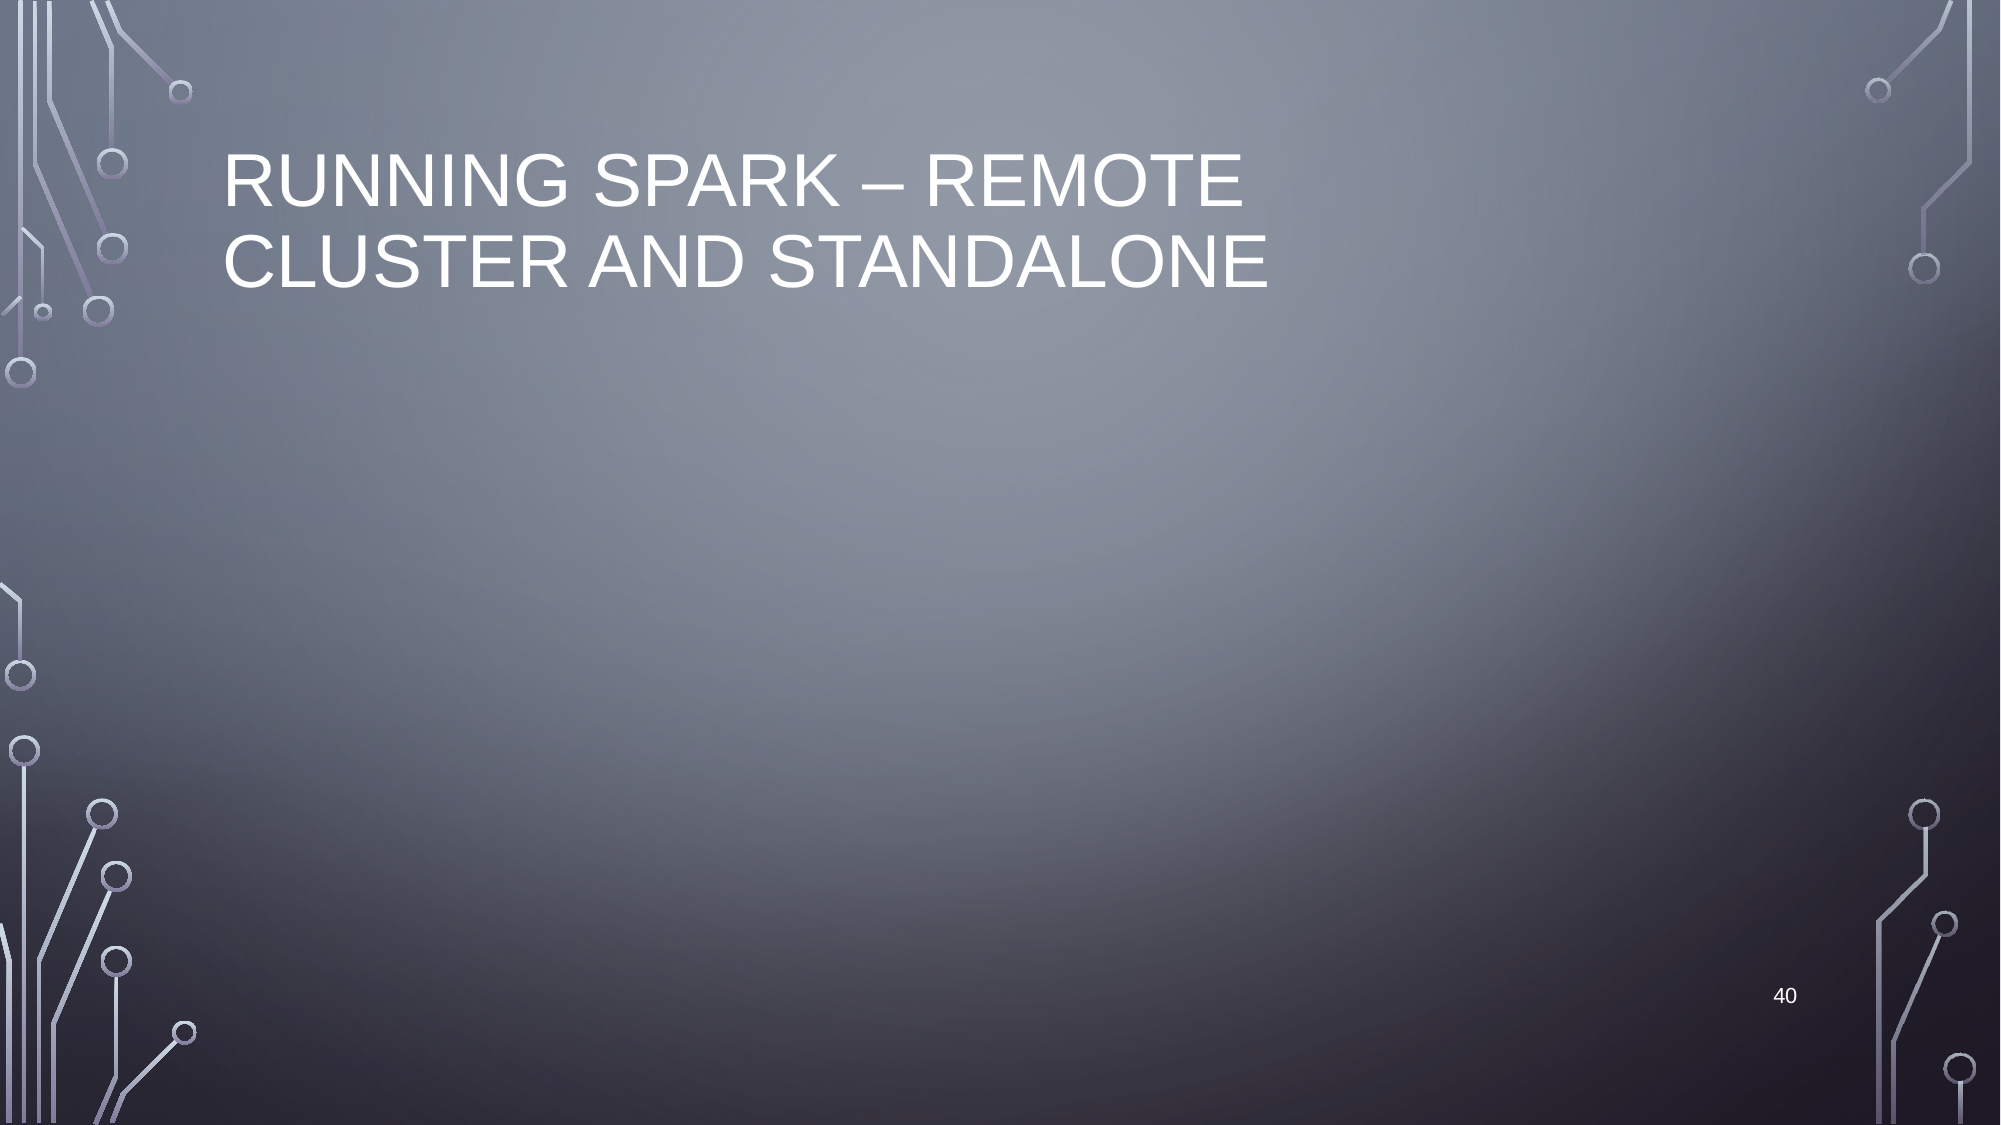

# RUNNING SPARK – REMOTE Cluster and Standalone

40